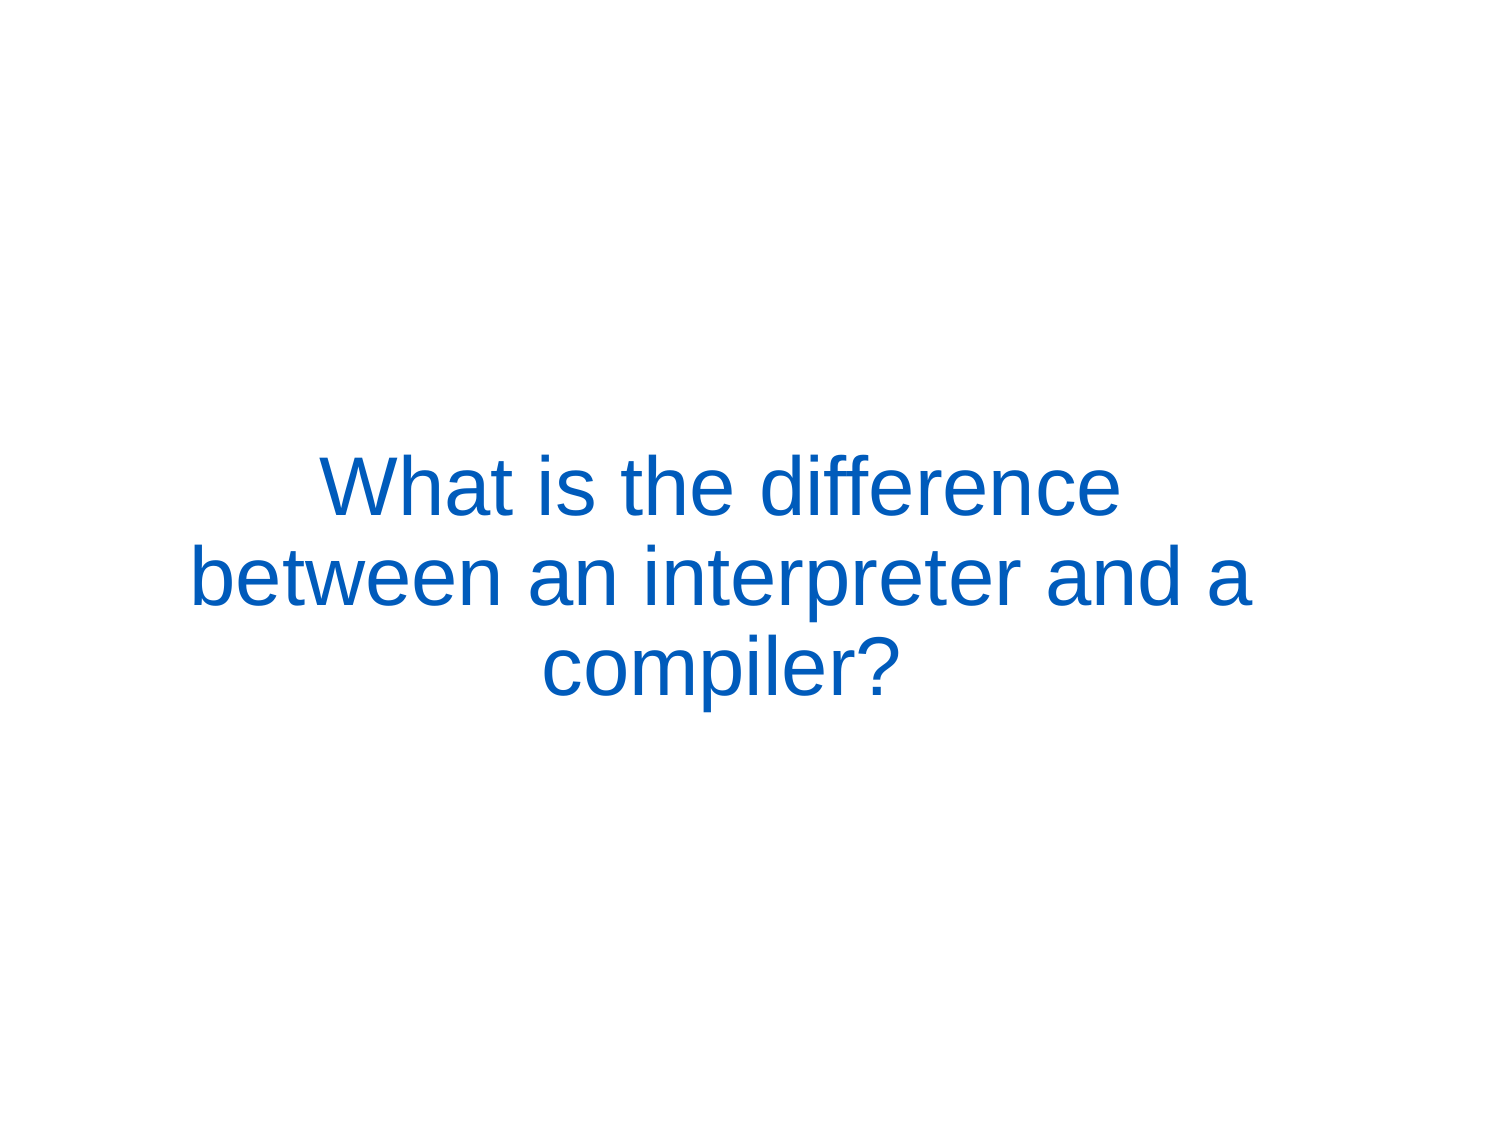

# What is the difference between an interpreter and a compiler?